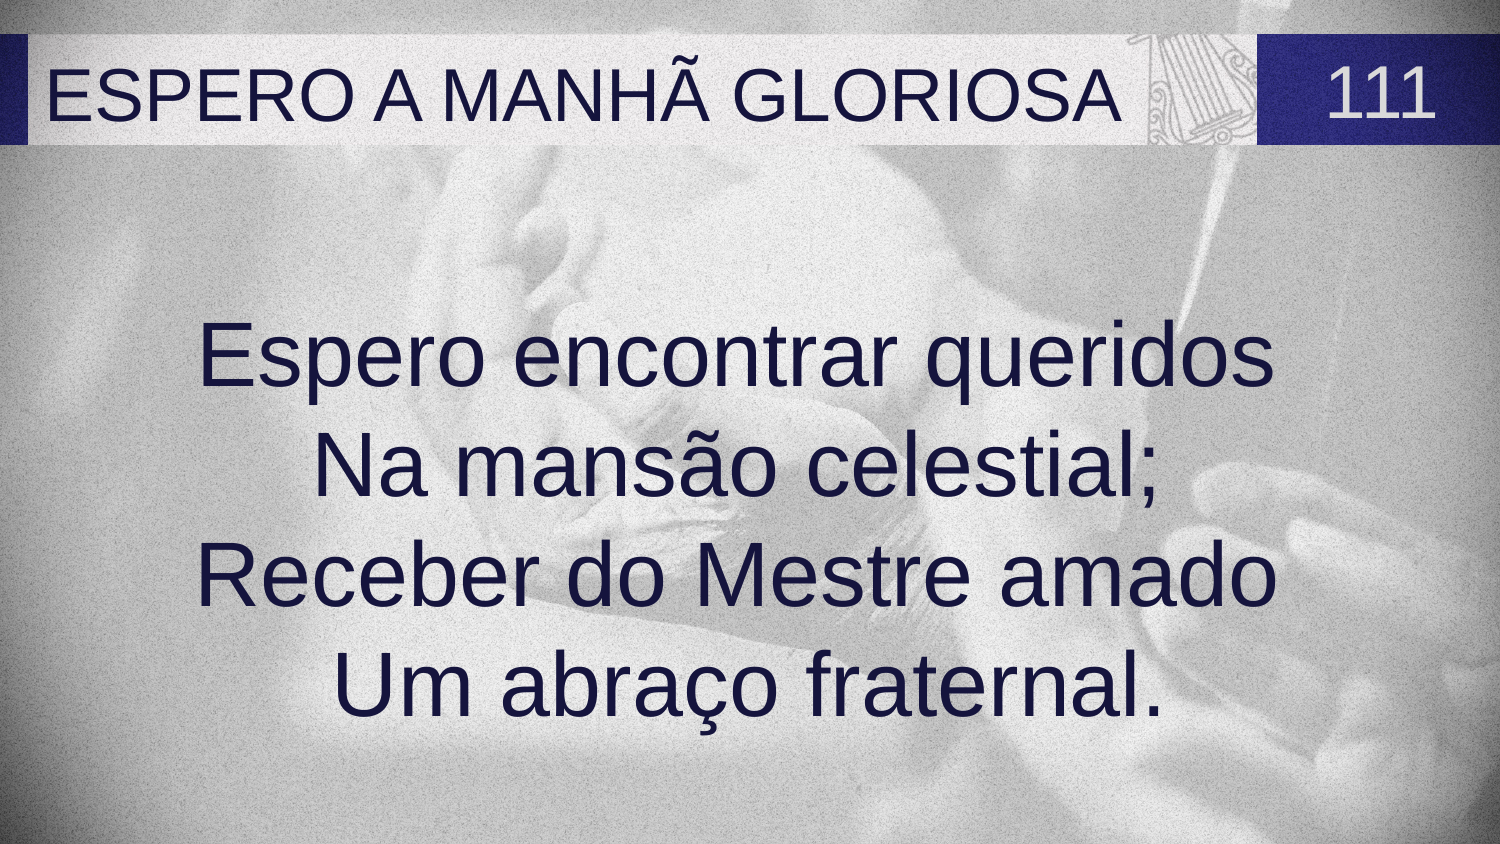

# ESPERO A MANHÃ GLORIOSA
111
Espero encontrar queridos
Na mansão celestial;
Receber do Mestre amado
Um abraço fraternal.